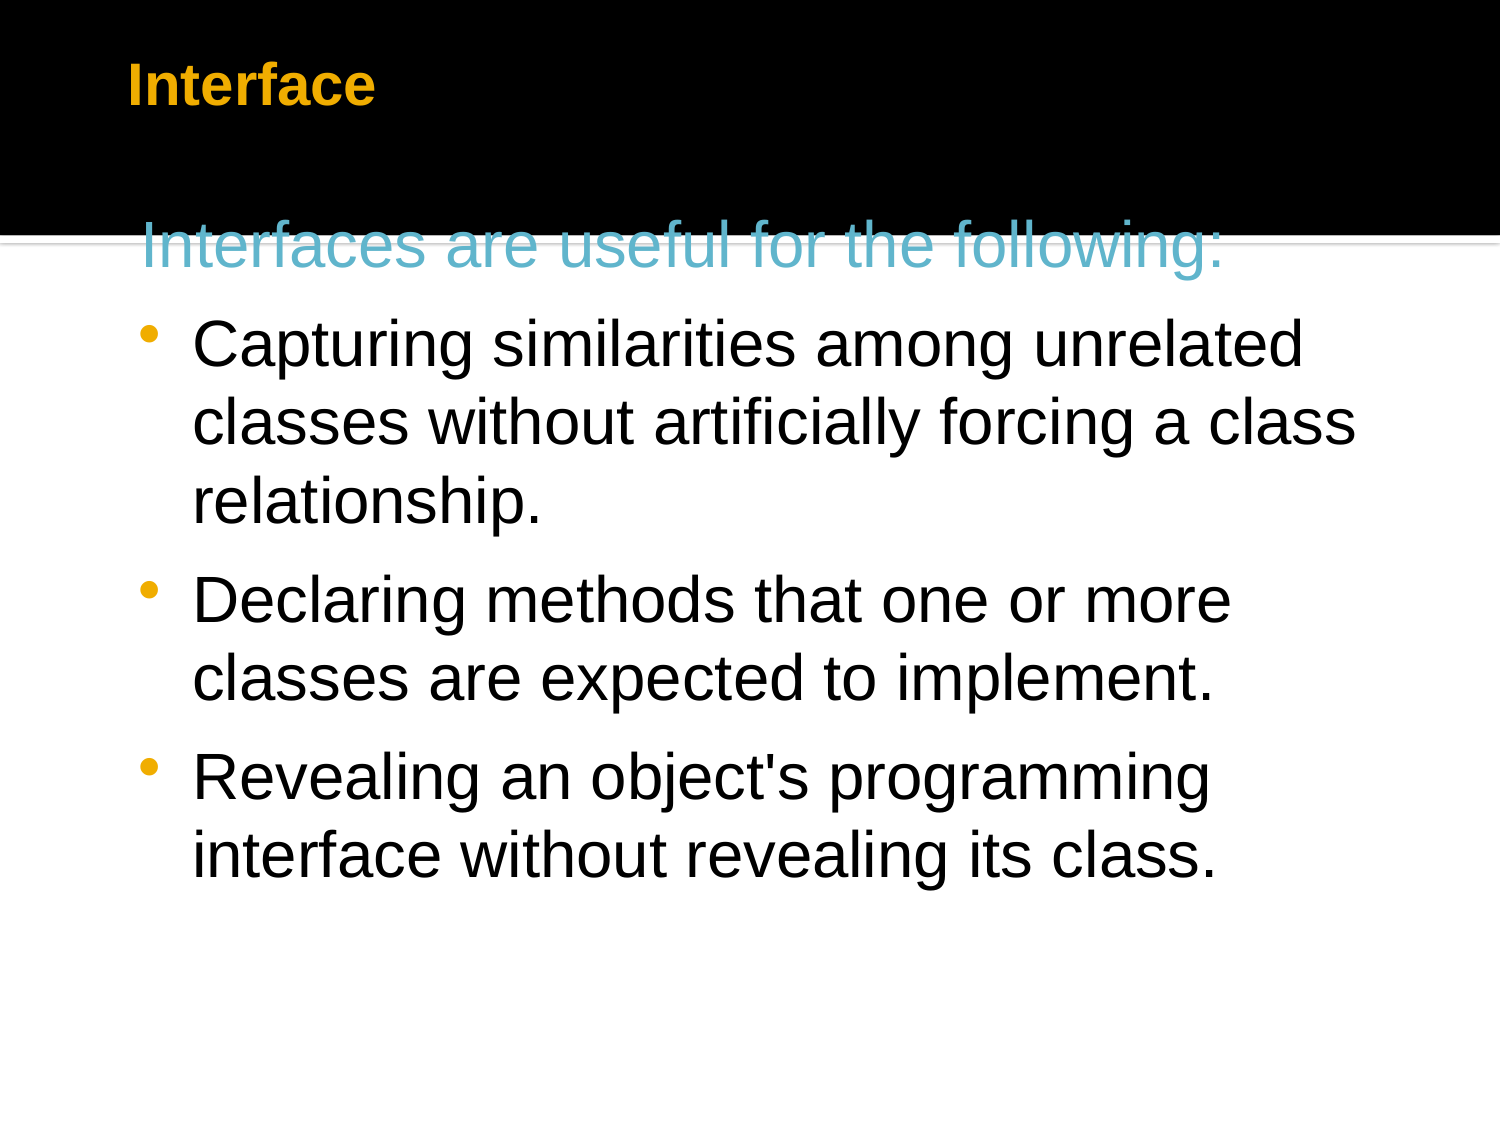

# Interface
Interfaces are useful for the following:
Capturing similarities among unrelated classes without artificially forcing a class relationship.
Declaring methods that one or more classes are expected to implement.
Revealing an object's programming interface without revealing its class.